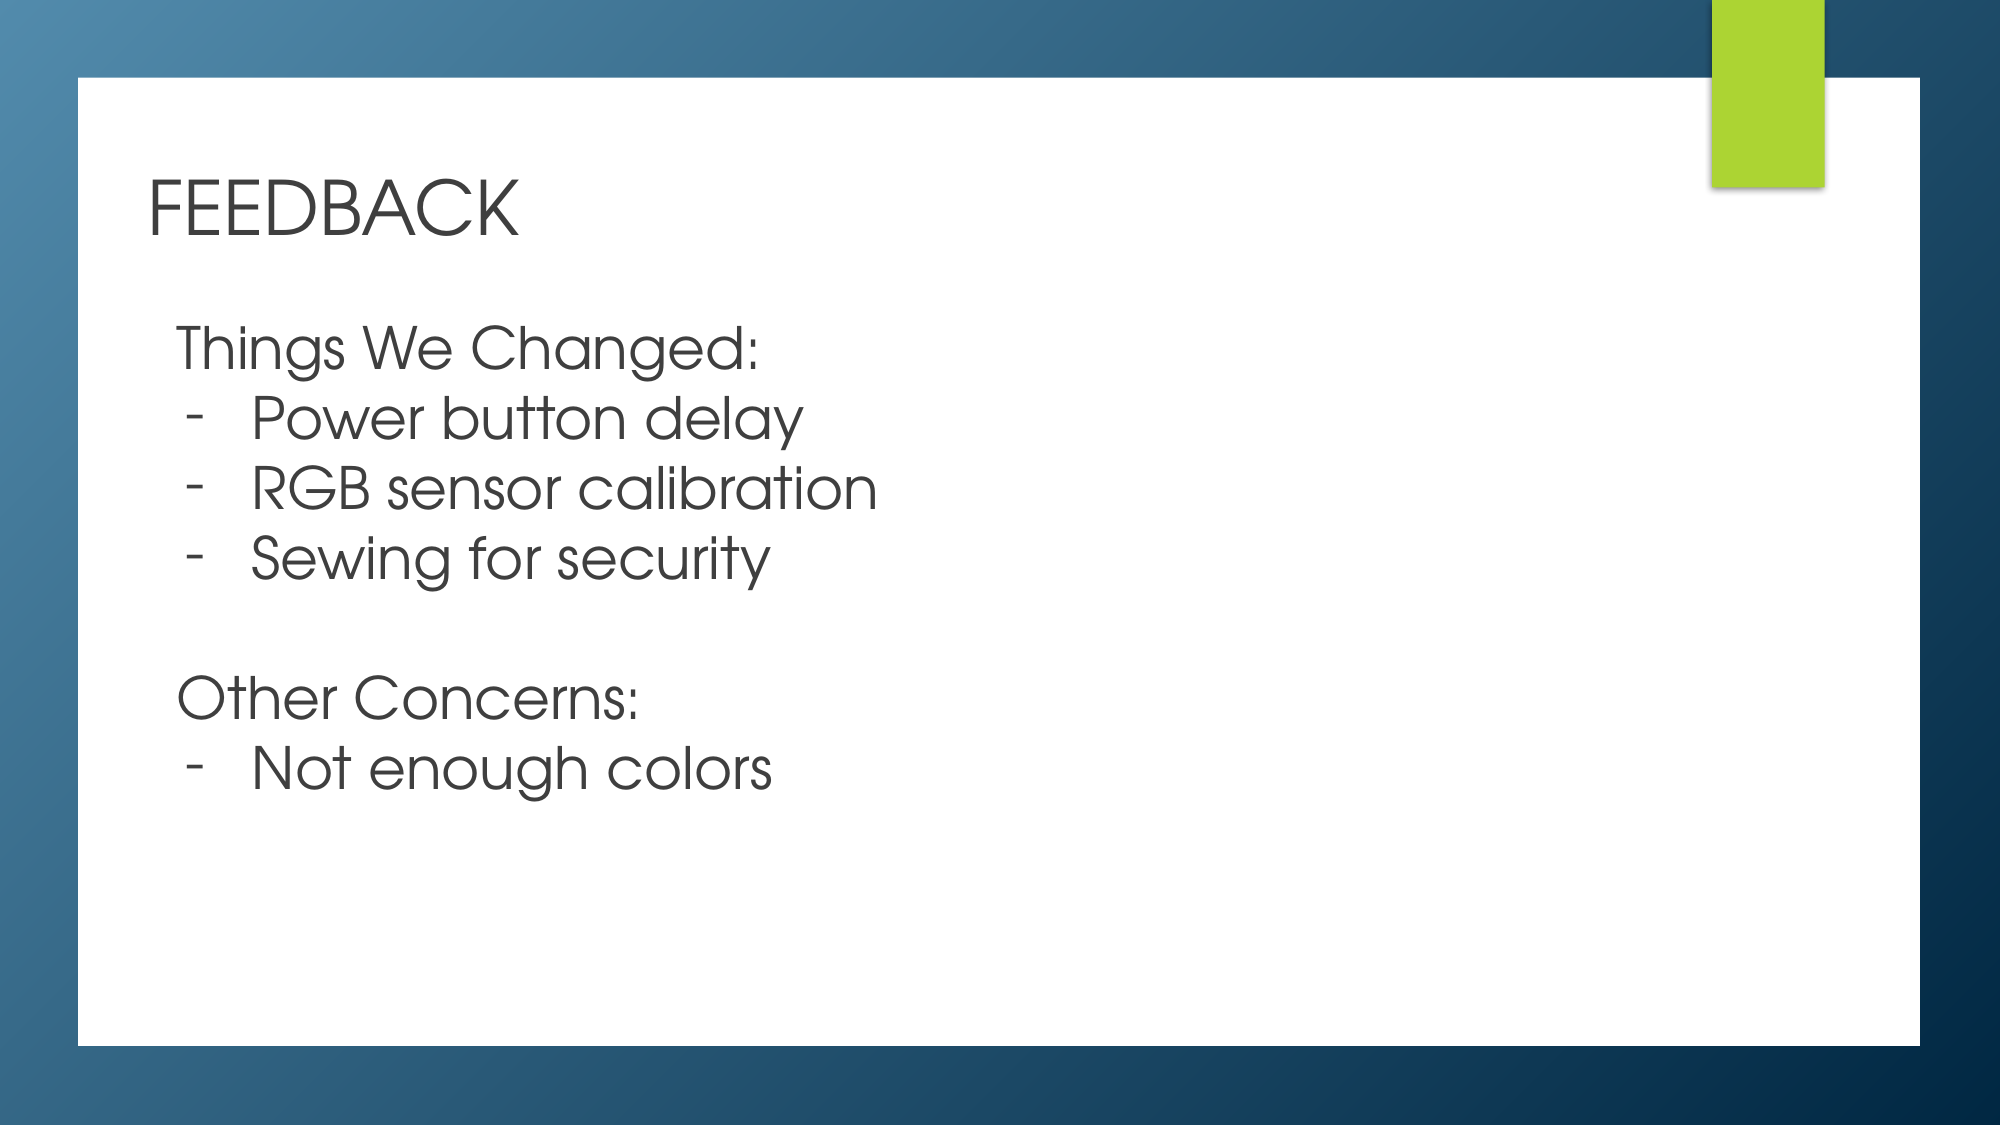

FEEDBACK
Things We Changed:
Power button delay
RGB sensor calibration
Sewing for security

Other Concerns:
Not enough colors
#